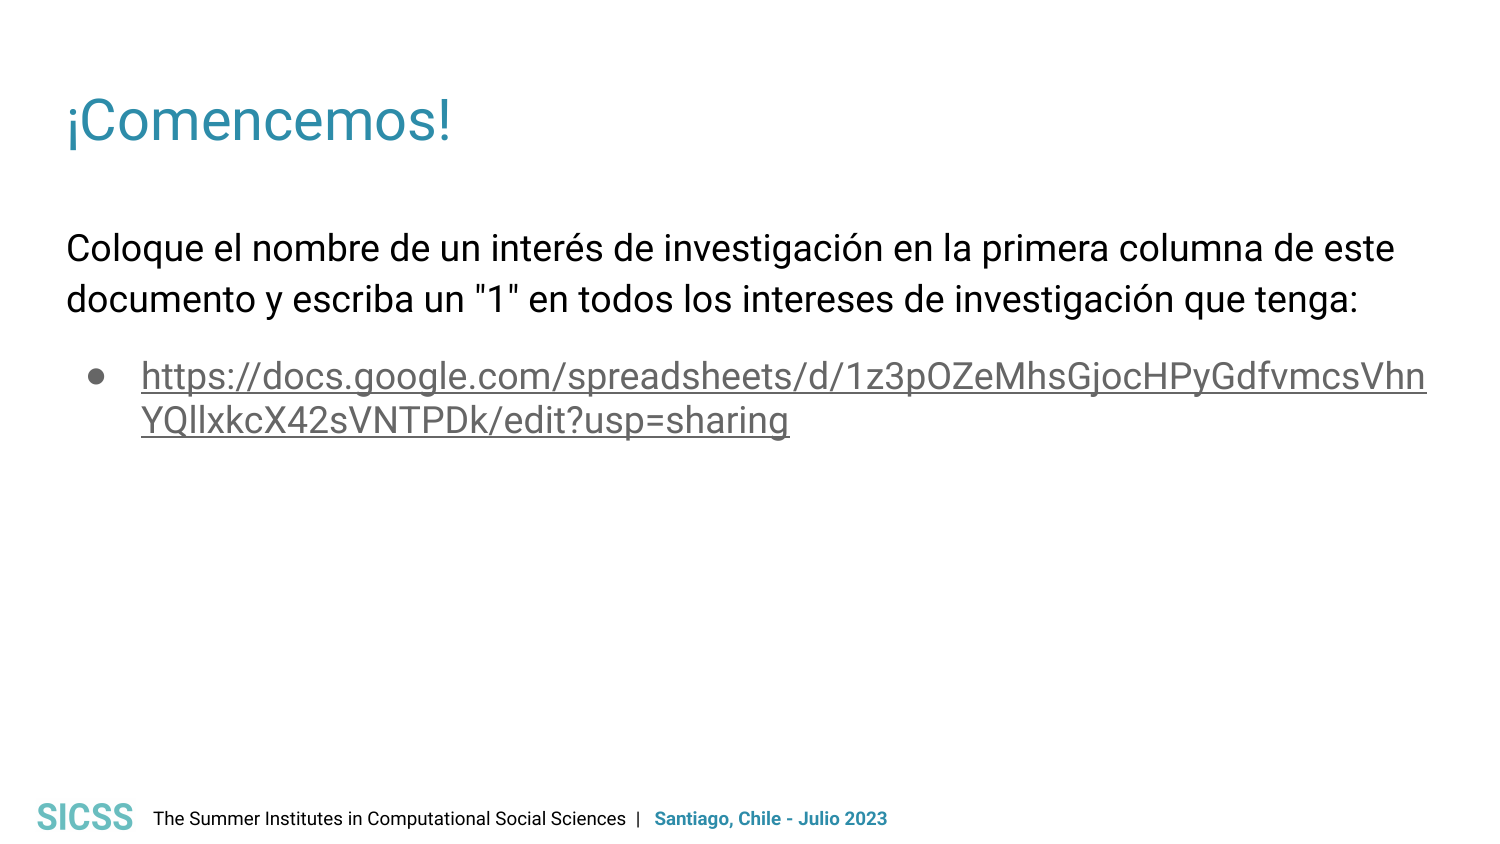

# ¡Comencemos!
Coloque el nombre de un interés de investigación en la primera columna de este documento y escriba un "1" en todos los intereses de investigación que tenga:
https://docs.google.com/spreadsheets/d/1z3pOZeMhsGjocHPyGdfvmcsVhnYQllxkcX42sVNTPDk/edit?usp=sharing